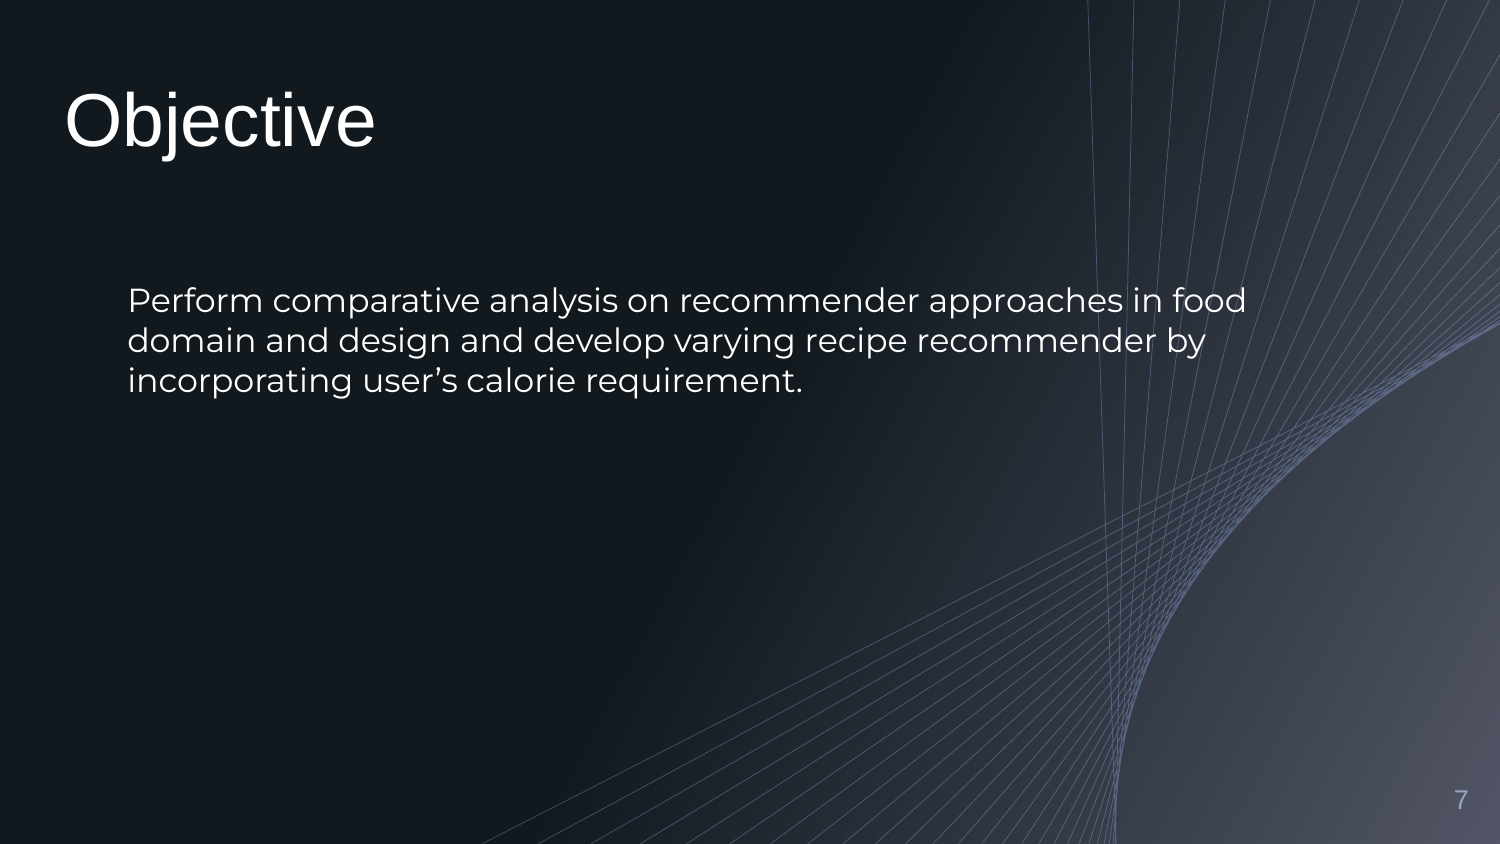

Objective
Perform comparative analysis on recommender approaches in food domain and design and develop varying recipe recommender by incorporating user’s calorie requirement.
7